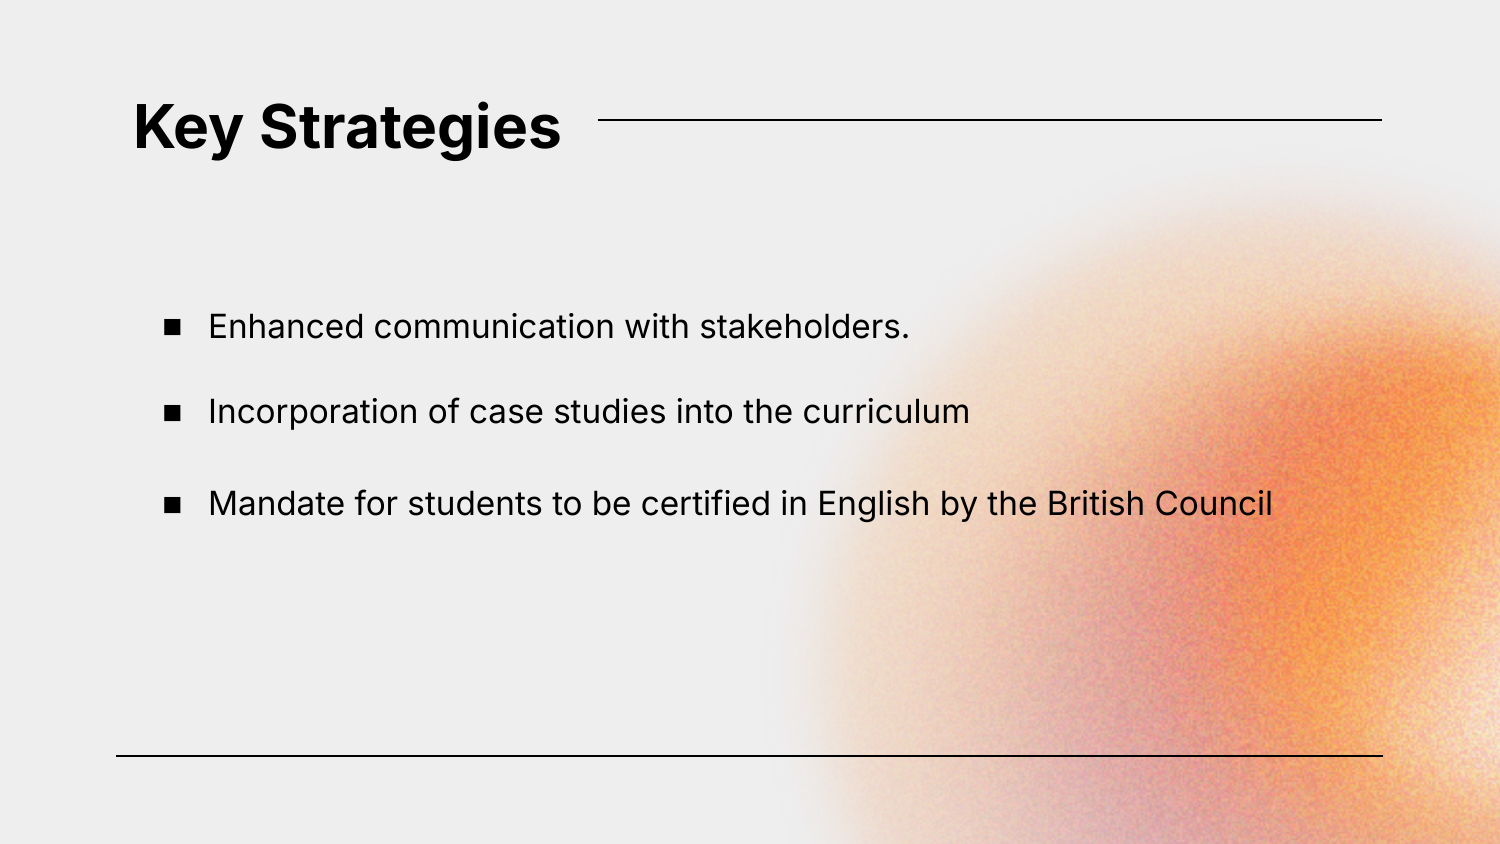

# Key Strategies
Enhanced communication with stakeholders.
Incorporation of case studies into the curriculum
Mandate for students to be certified in English by the British Council